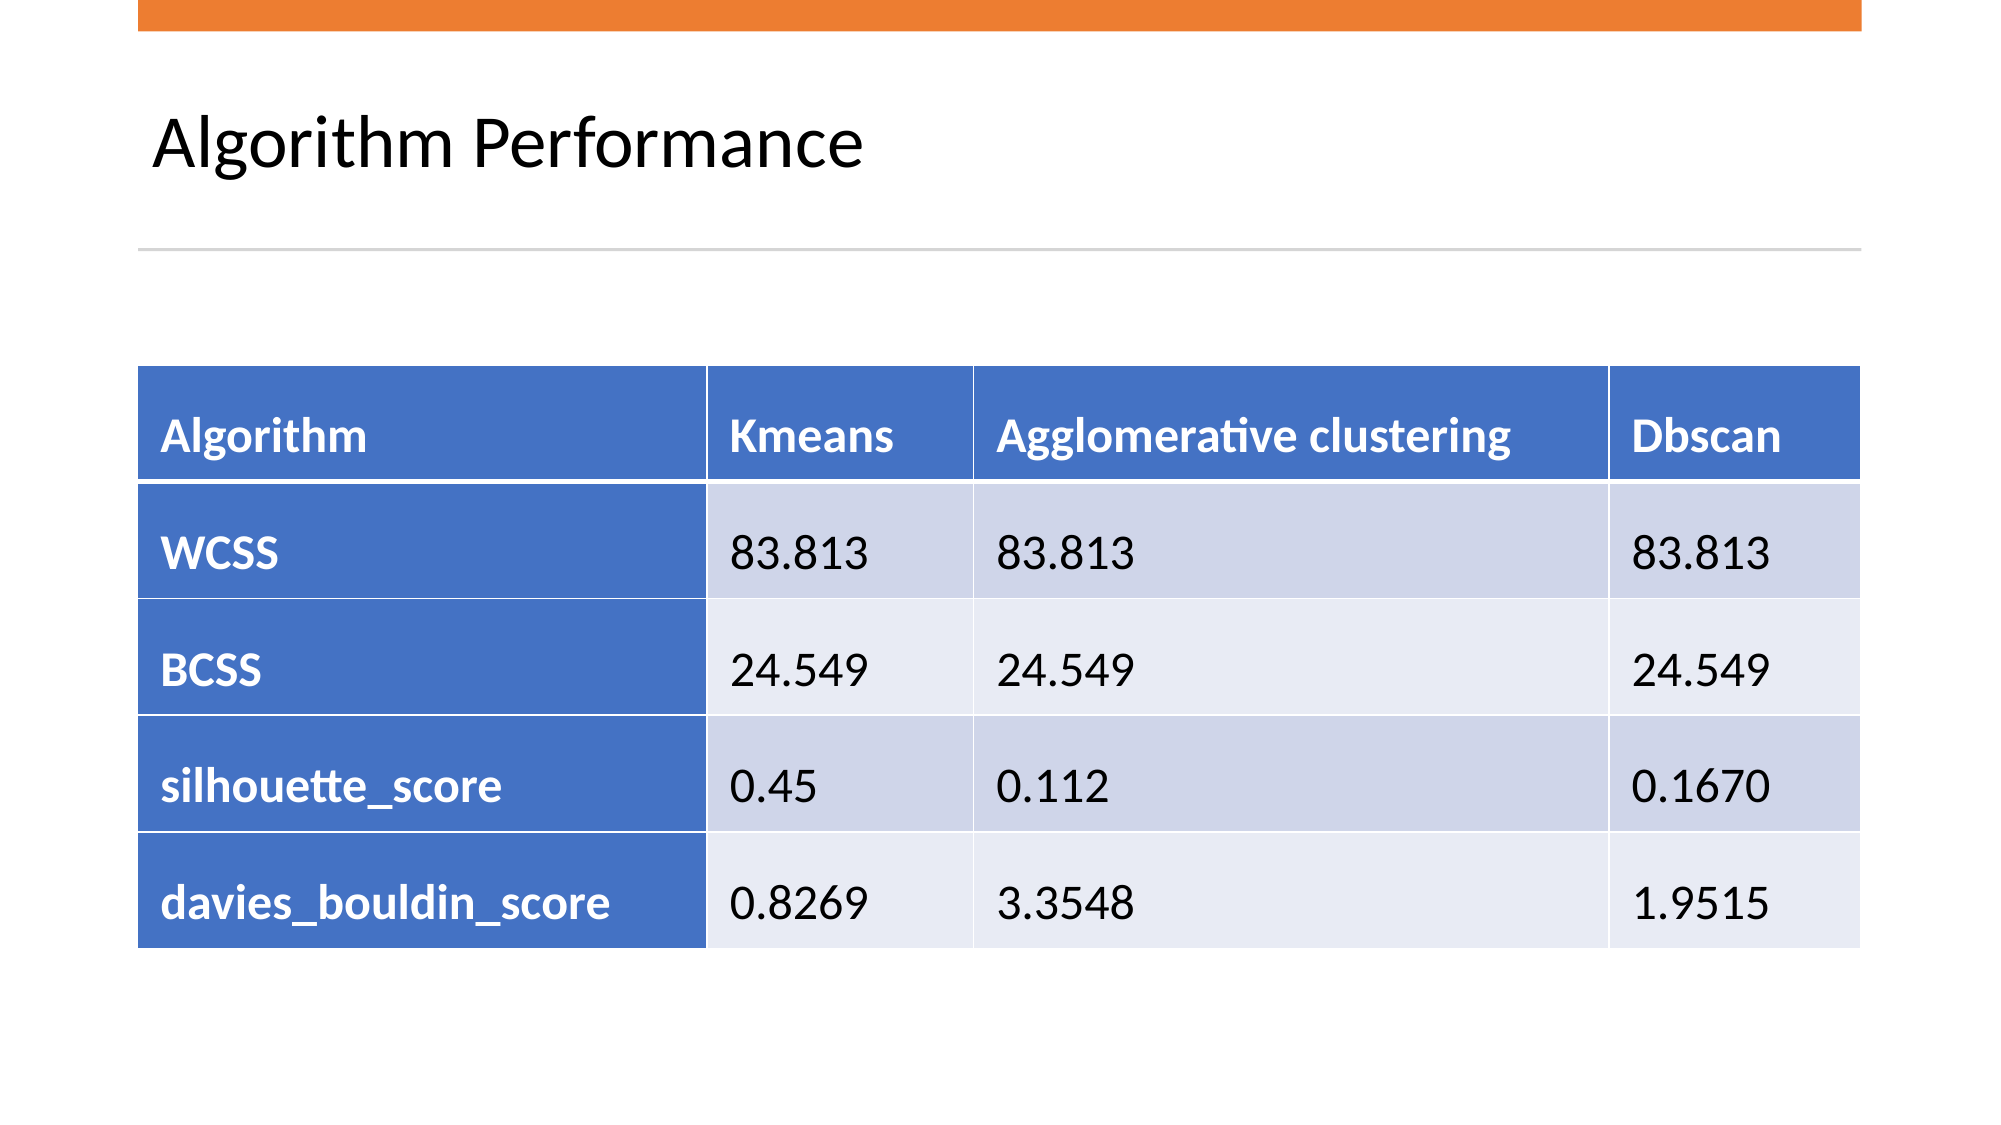

# Algorithm Performance

| Algorithm | Kmeans | Agglomerative clustering | Dbscan |
| --- | --- | --- | --- |
| WCSS | 83.813 | 83.813 | 83.813 |
| BCSS | 24.549 | 24.549 | 24.549 |
| silhouette\_score | 0.45 | 0.112 | 0.1670 |
| davies\_bouldin\_score | 0.8269 | 3.3548 | 1.9515 |